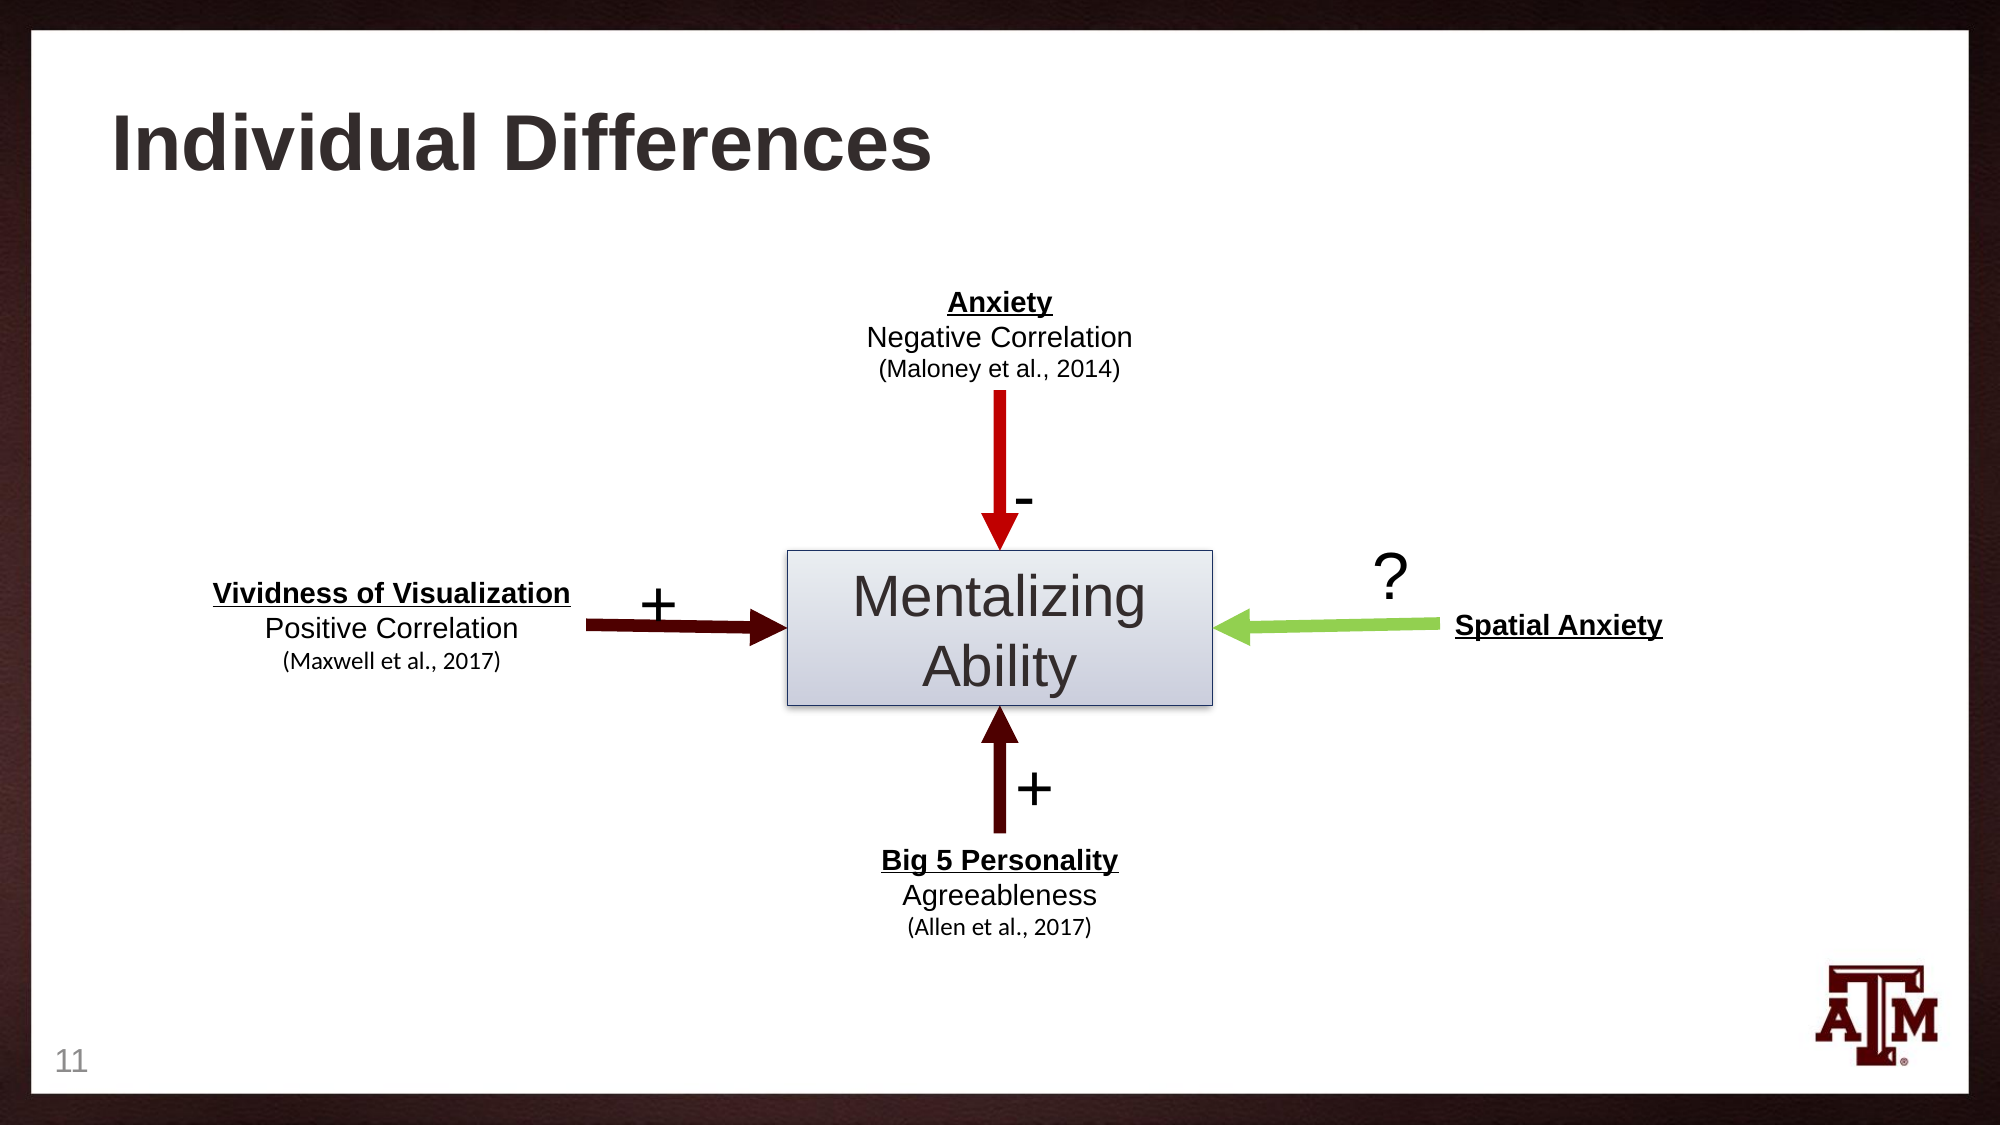

# Individual Differences
Anxiety
Negative Correlation
(Maloney et al., 2014)
-
?
Mentalizing Ability
+
Vividness of Visualization
Positive Correlation
(Maxwell et al., 2017)
Spatial Anxiety
+
Big 5 Personality
Agreeableness
(Allen et al., 2017)
11